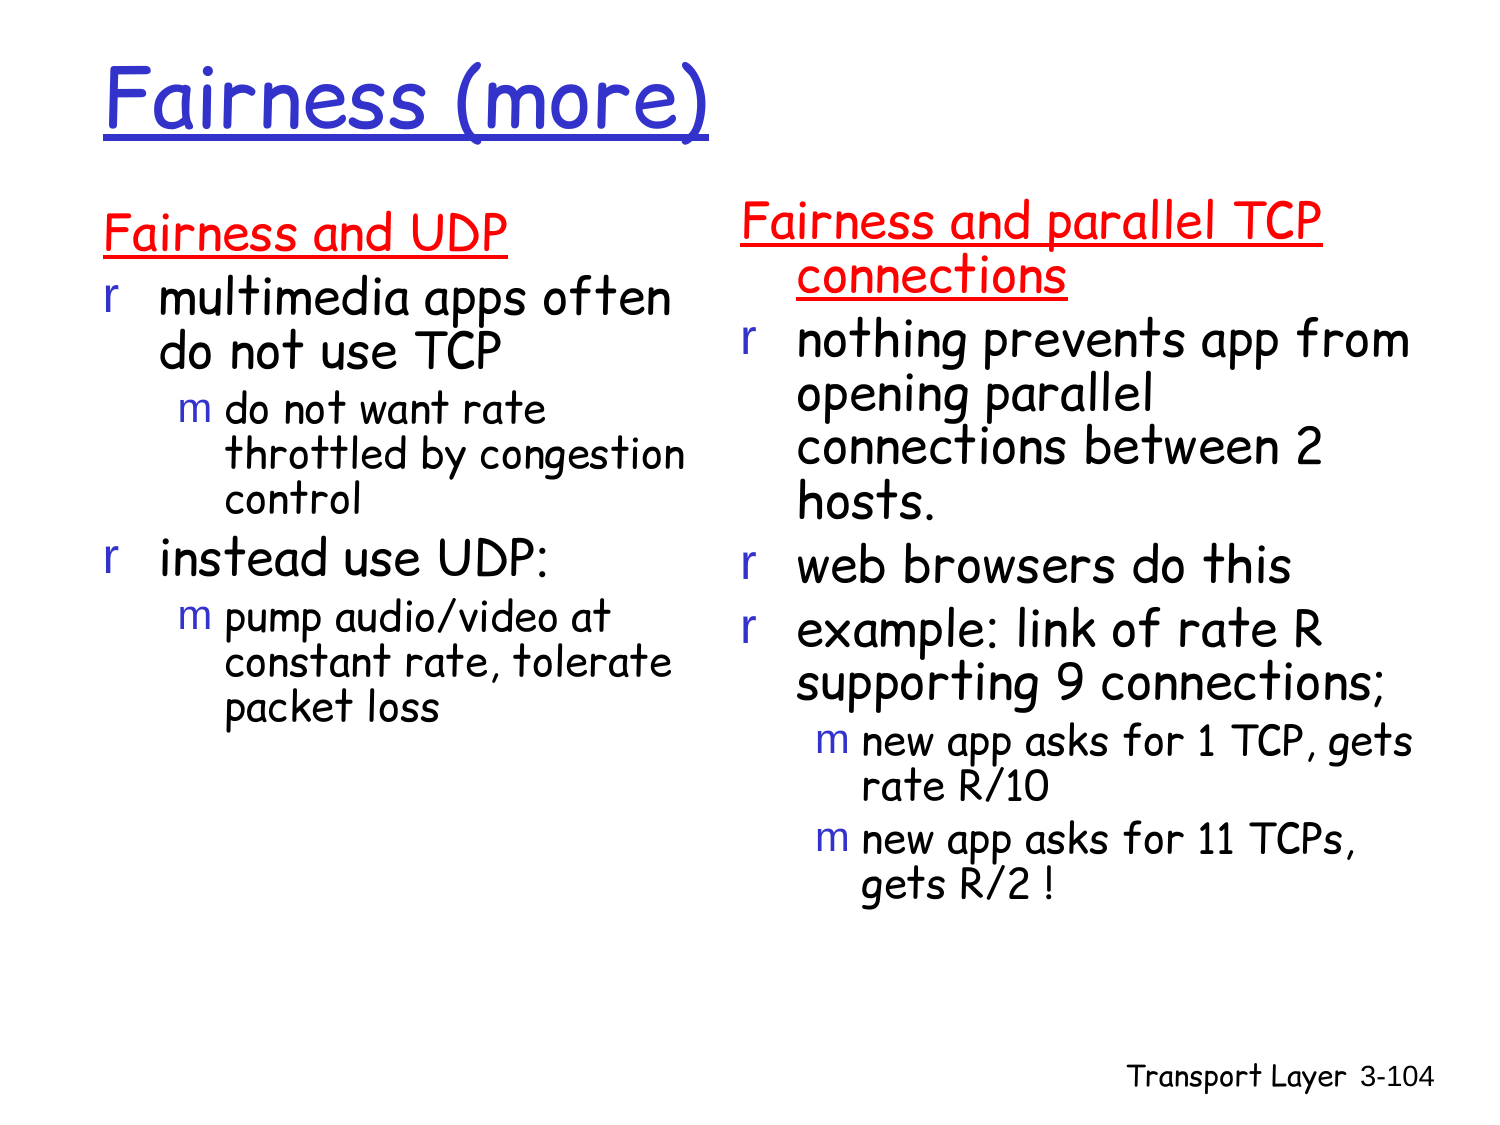

# Fairness (more)
Fairness and parallel TCP connections
nothing prevents app from opening parallel connections between 2 hosts.
web browsers do this
example: link of rate R supporting 9 connections;
new app asks for 1 TCP, gets rate R/10
new app asks for 11 TCPs, gets R/2 !

Fairness and UDP
multimedia apps often do not use TCP
do not want rate throttled by congestion control
instead use UDP:
pump audio/video at constant rate, tolerate packet loss

Transport Layer
3-104